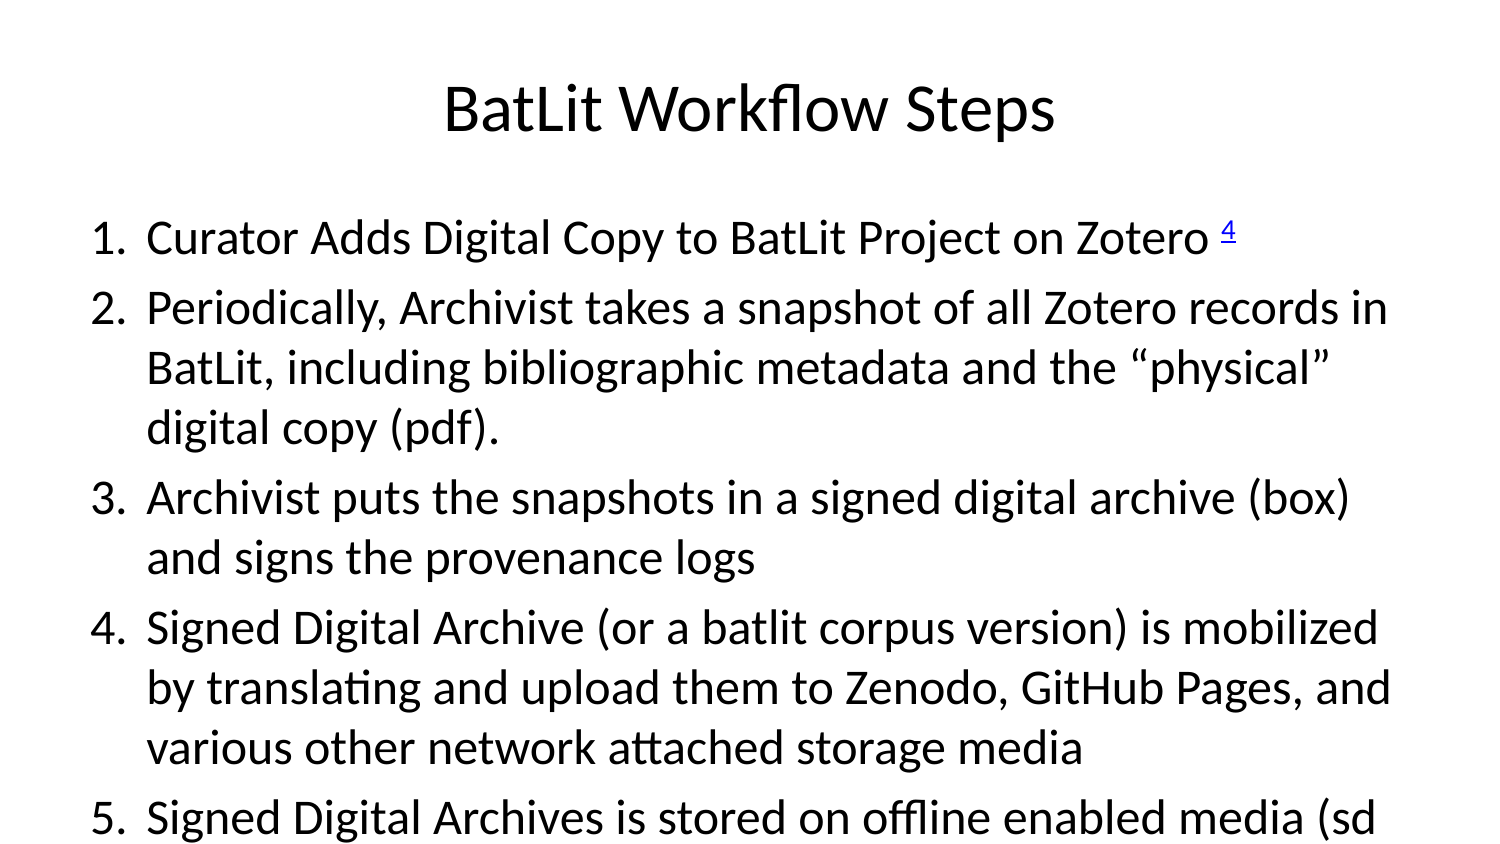

# BatLit Workflow Steps
Curator Adds Digital Copy to BatLit Project on Zotero 4
Periodically, Archivist takes a snapshot of all Zotero records in BatLit, including bibliographic metadata and the “physical” digital copy (pdf).
Archivist puts the snapshots in a signed digital archive (box) and signs the provenance logs
Signed Digital Archive (or a batlit corpus version) is mobilized by translating and upload them to Zenodo, GitHub Pages, and various other network attached storage media
Signed Digital Archives is stored on offline enabled media (sd card, external hard disk)
Corpus is transmitted and discovered by students researchers
Corpus is reused by students and researchers, enabling both manual (e.g., reading, annotation) and automated (e.g., raw material for language model training) workflows
Reuse promotes improvement and further awareness